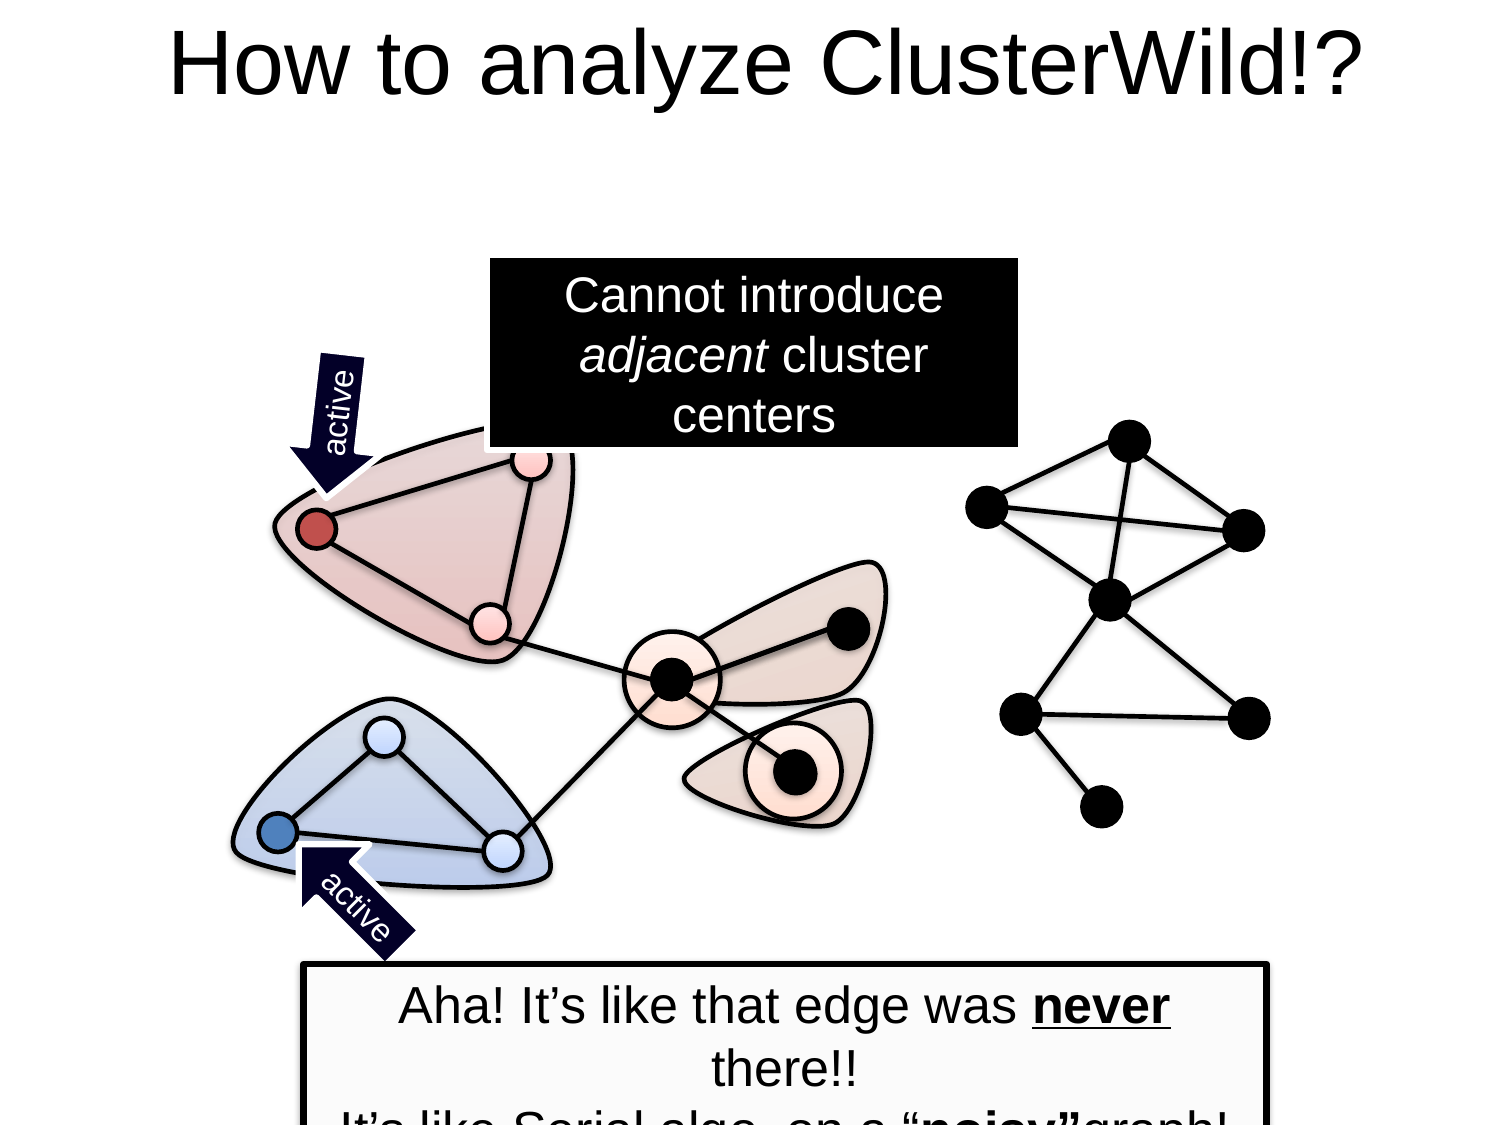

How to analyze ClusterWild!?
Cannot introduce
adjacent cluster centers
active

active
Aha! It’s like that edge was never there!!
It’s like Serial algo. on a “noisy”graph!